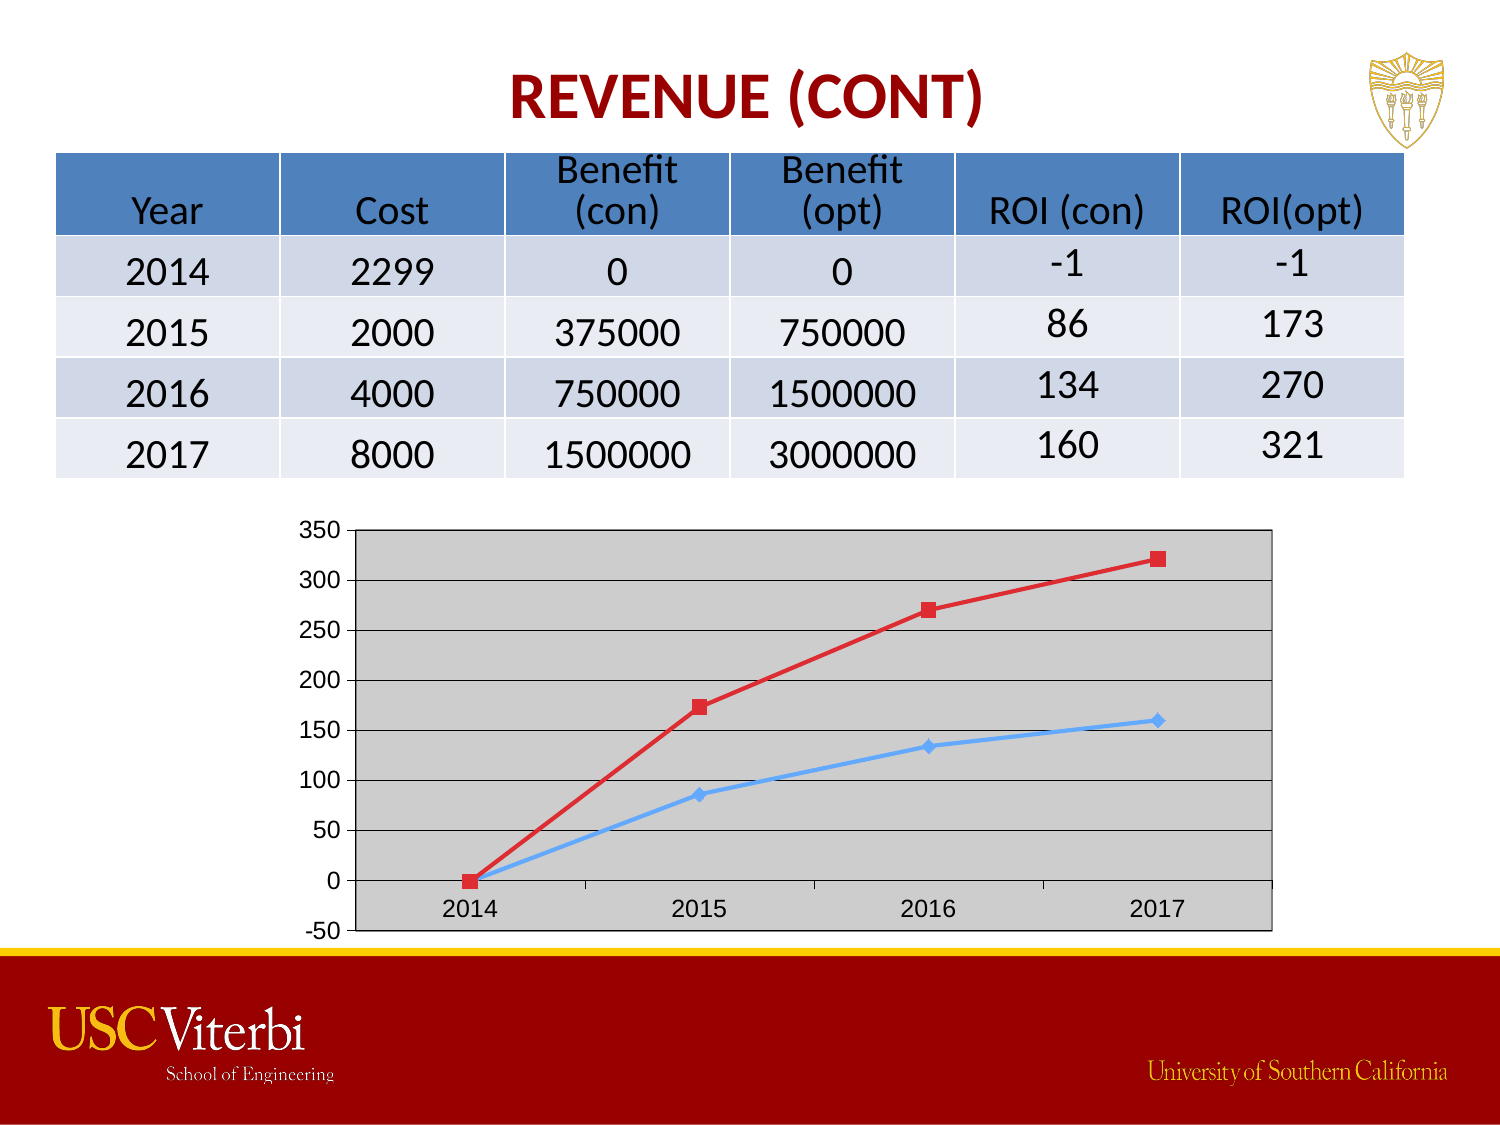

# Revenue (cont)
| Year | Cost | Benefit (con) | Benefit (opt) | ROI (con) | ROI(opt) |
| --- | --- | --- | --- | --- | --- |
| 2014 | 2299 | 0 | 0 | -1 | -1 |
| 2015 | 2000 | 375000 | 750000 | 86 | 173 |
| 2016 | 4000 | 750000 | 1500000 | 134 | 270 |
| 2017 | 8000 | 1500000 | 3000000 | 160 | 321 |

### Chart

| Category | Con | Opt |
|---|---|---|
| 2014 | -1.0 | -1.0 |
| 2015 | 86.0 | 173.0 |
| 2016 | 134.0 | 270.0 |
| 2017 | 160.0 | 321.0 |